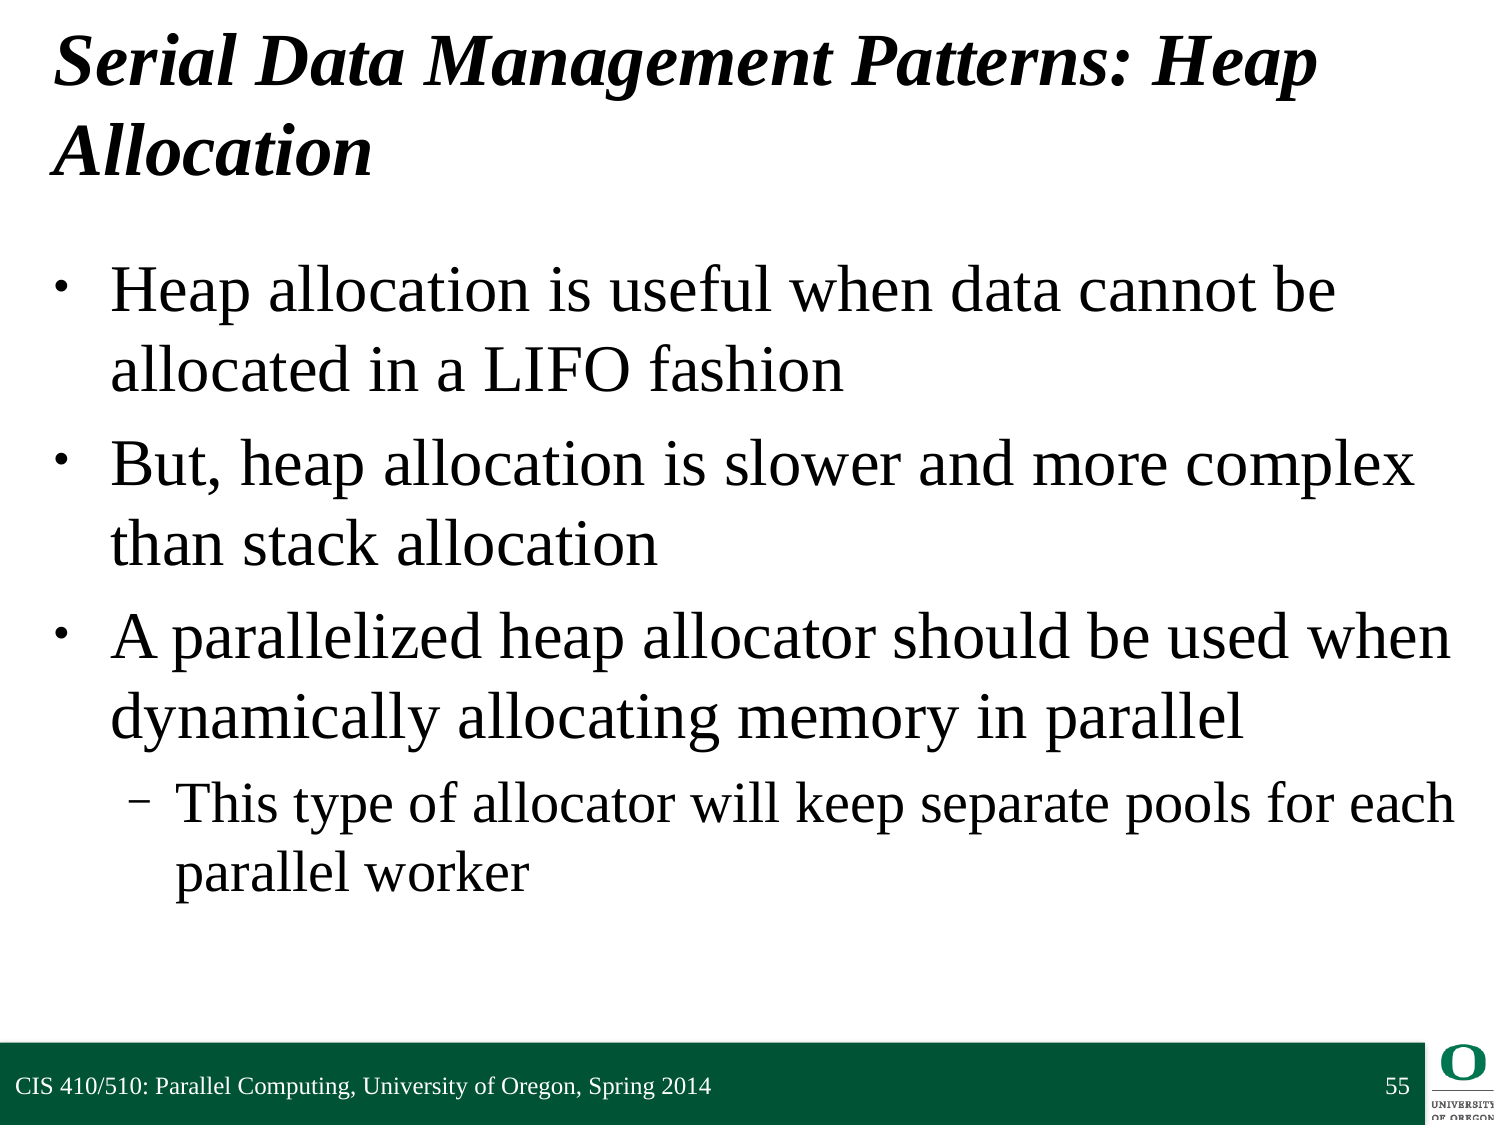

# Serial Data Management Patterns: Heap Allocation
Heap allocation is useful when data cannot be allocated in a LIFO fashion
But, heap allocation is slower and more complex than stack allocation
A parallelized heap allocator should be used when dynamically allocating memory in parallel
This type of allocator will keep separate pools for each parallel worker
CIS 410/510: Parallel Computing, University of Oregon, Spring 2014
55